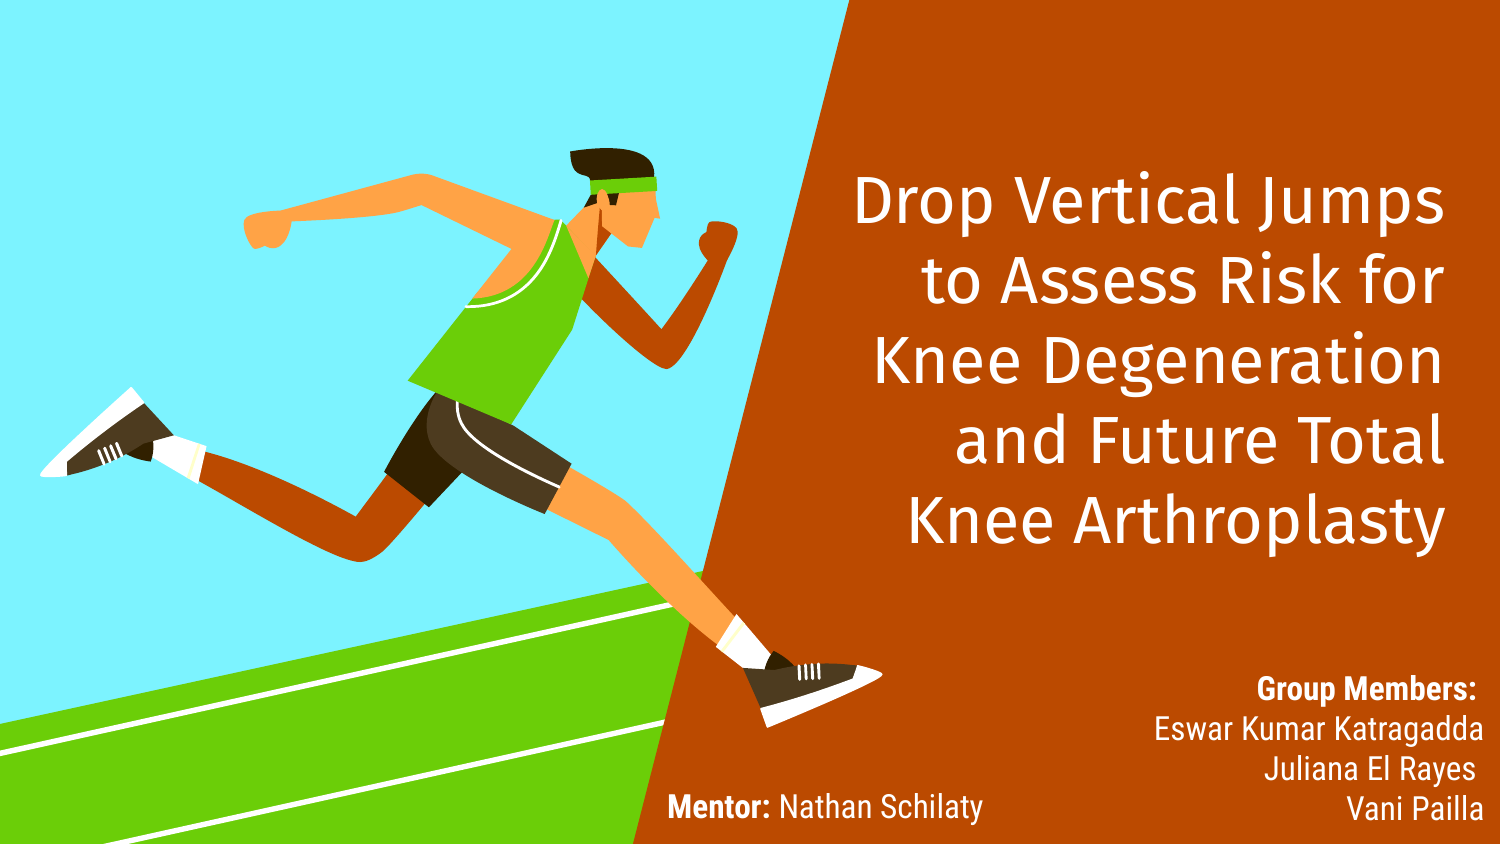

# Drop Vertical Jumps to Assess Risk for Knee Degeneration and Future Total Knee Arthroplasty
Group Members:
Eswar Kumar Katragadda
 Juliana El Rayes
 Vani Pailla
Mentor: Nathan Schilaty